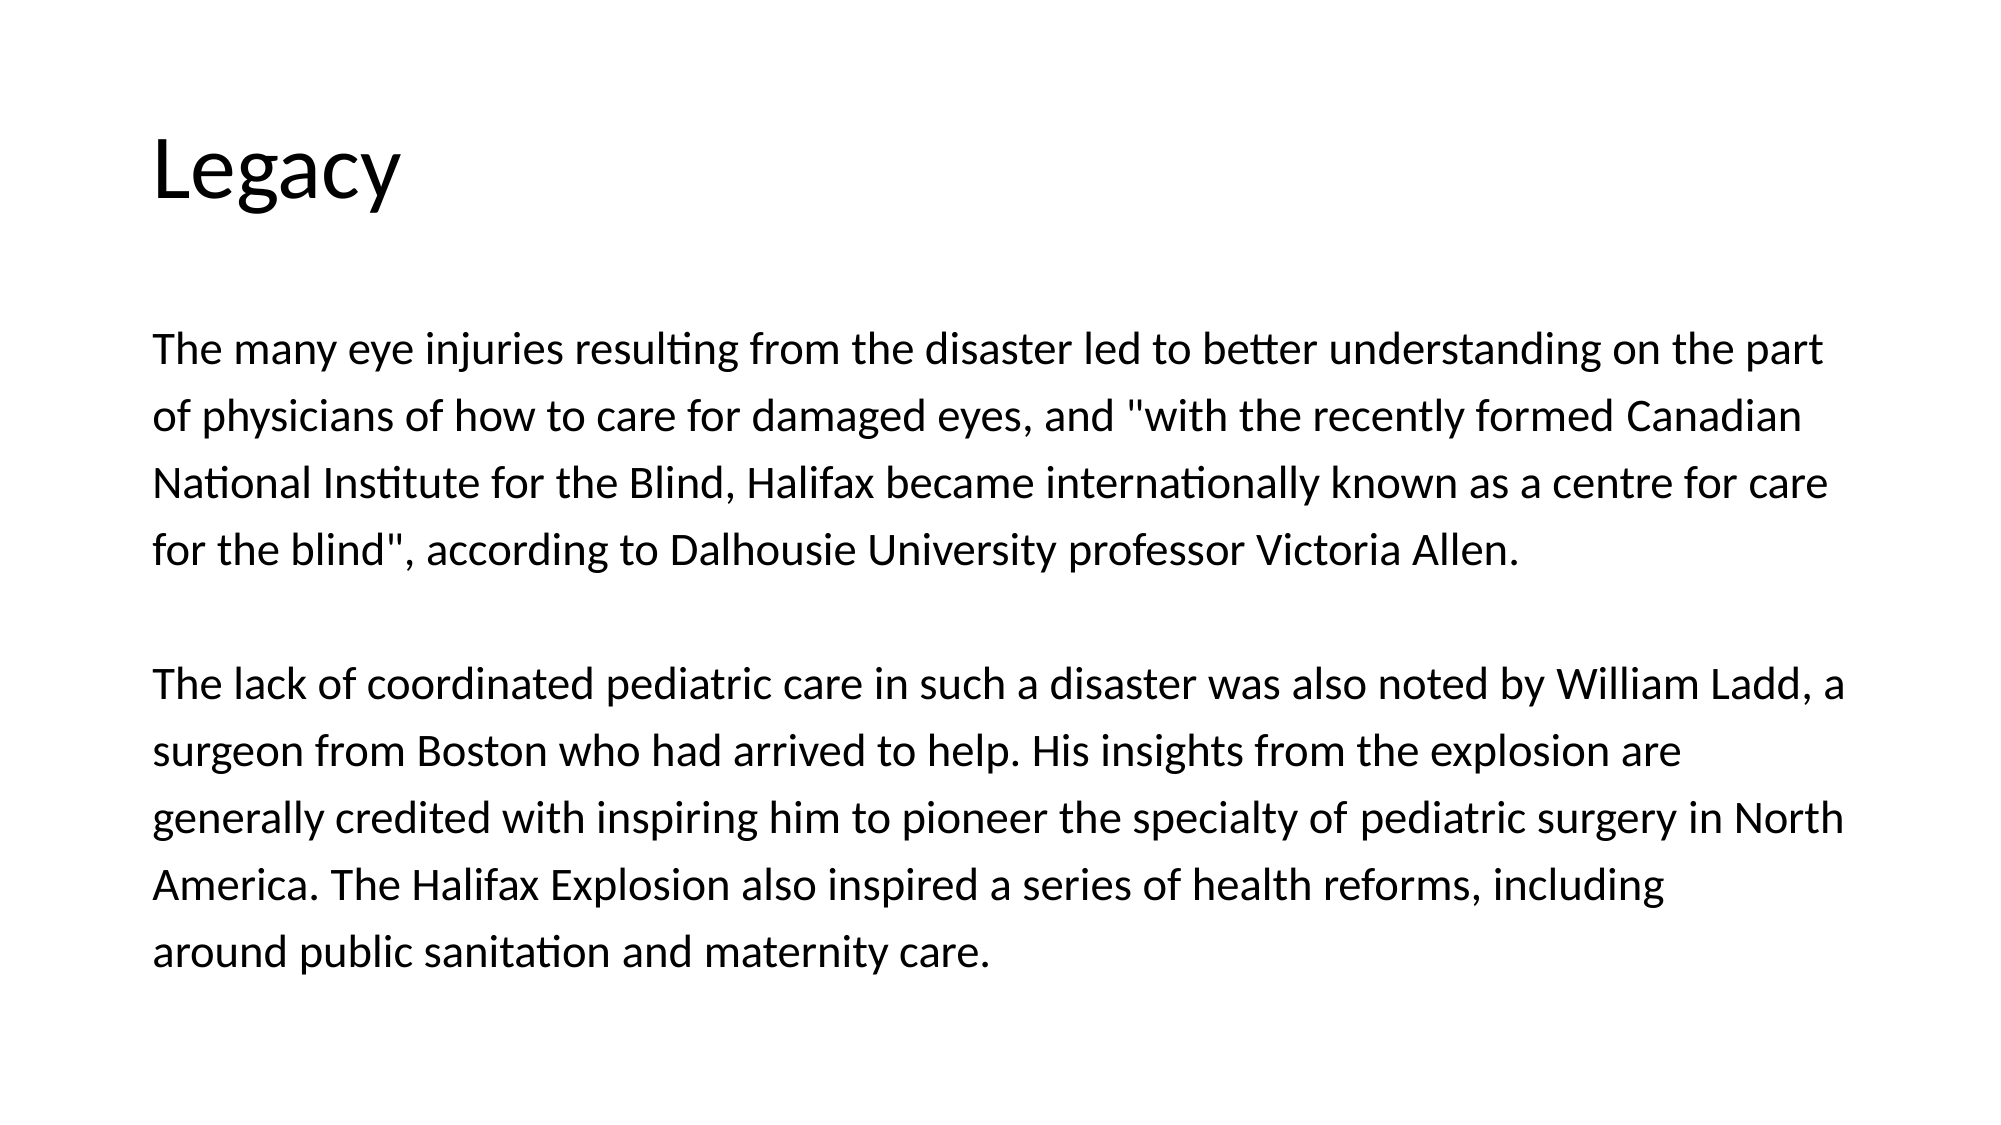

# Legacy
The many eye injuries resulting from the disaster led to better understanding on the part of physicians of how to care for damaged eyes, and "with the recently formed Canadian National Institute for the Blind, Halifax became internationally known as a centre for care for the blind", according to Dalhousie University professor Victoria Allen.

The lack of coordinated pediatric care in such a disaster was also noted by William Ladd, a surgeon from Boston who had arrived to help. His insights from the explosion are generally credited with inspiring him to pioneer the specialty of pediatric surgery in North America. The Halifax Explosion also inspired a series of health reforms, including around public sanitation and maternity care.